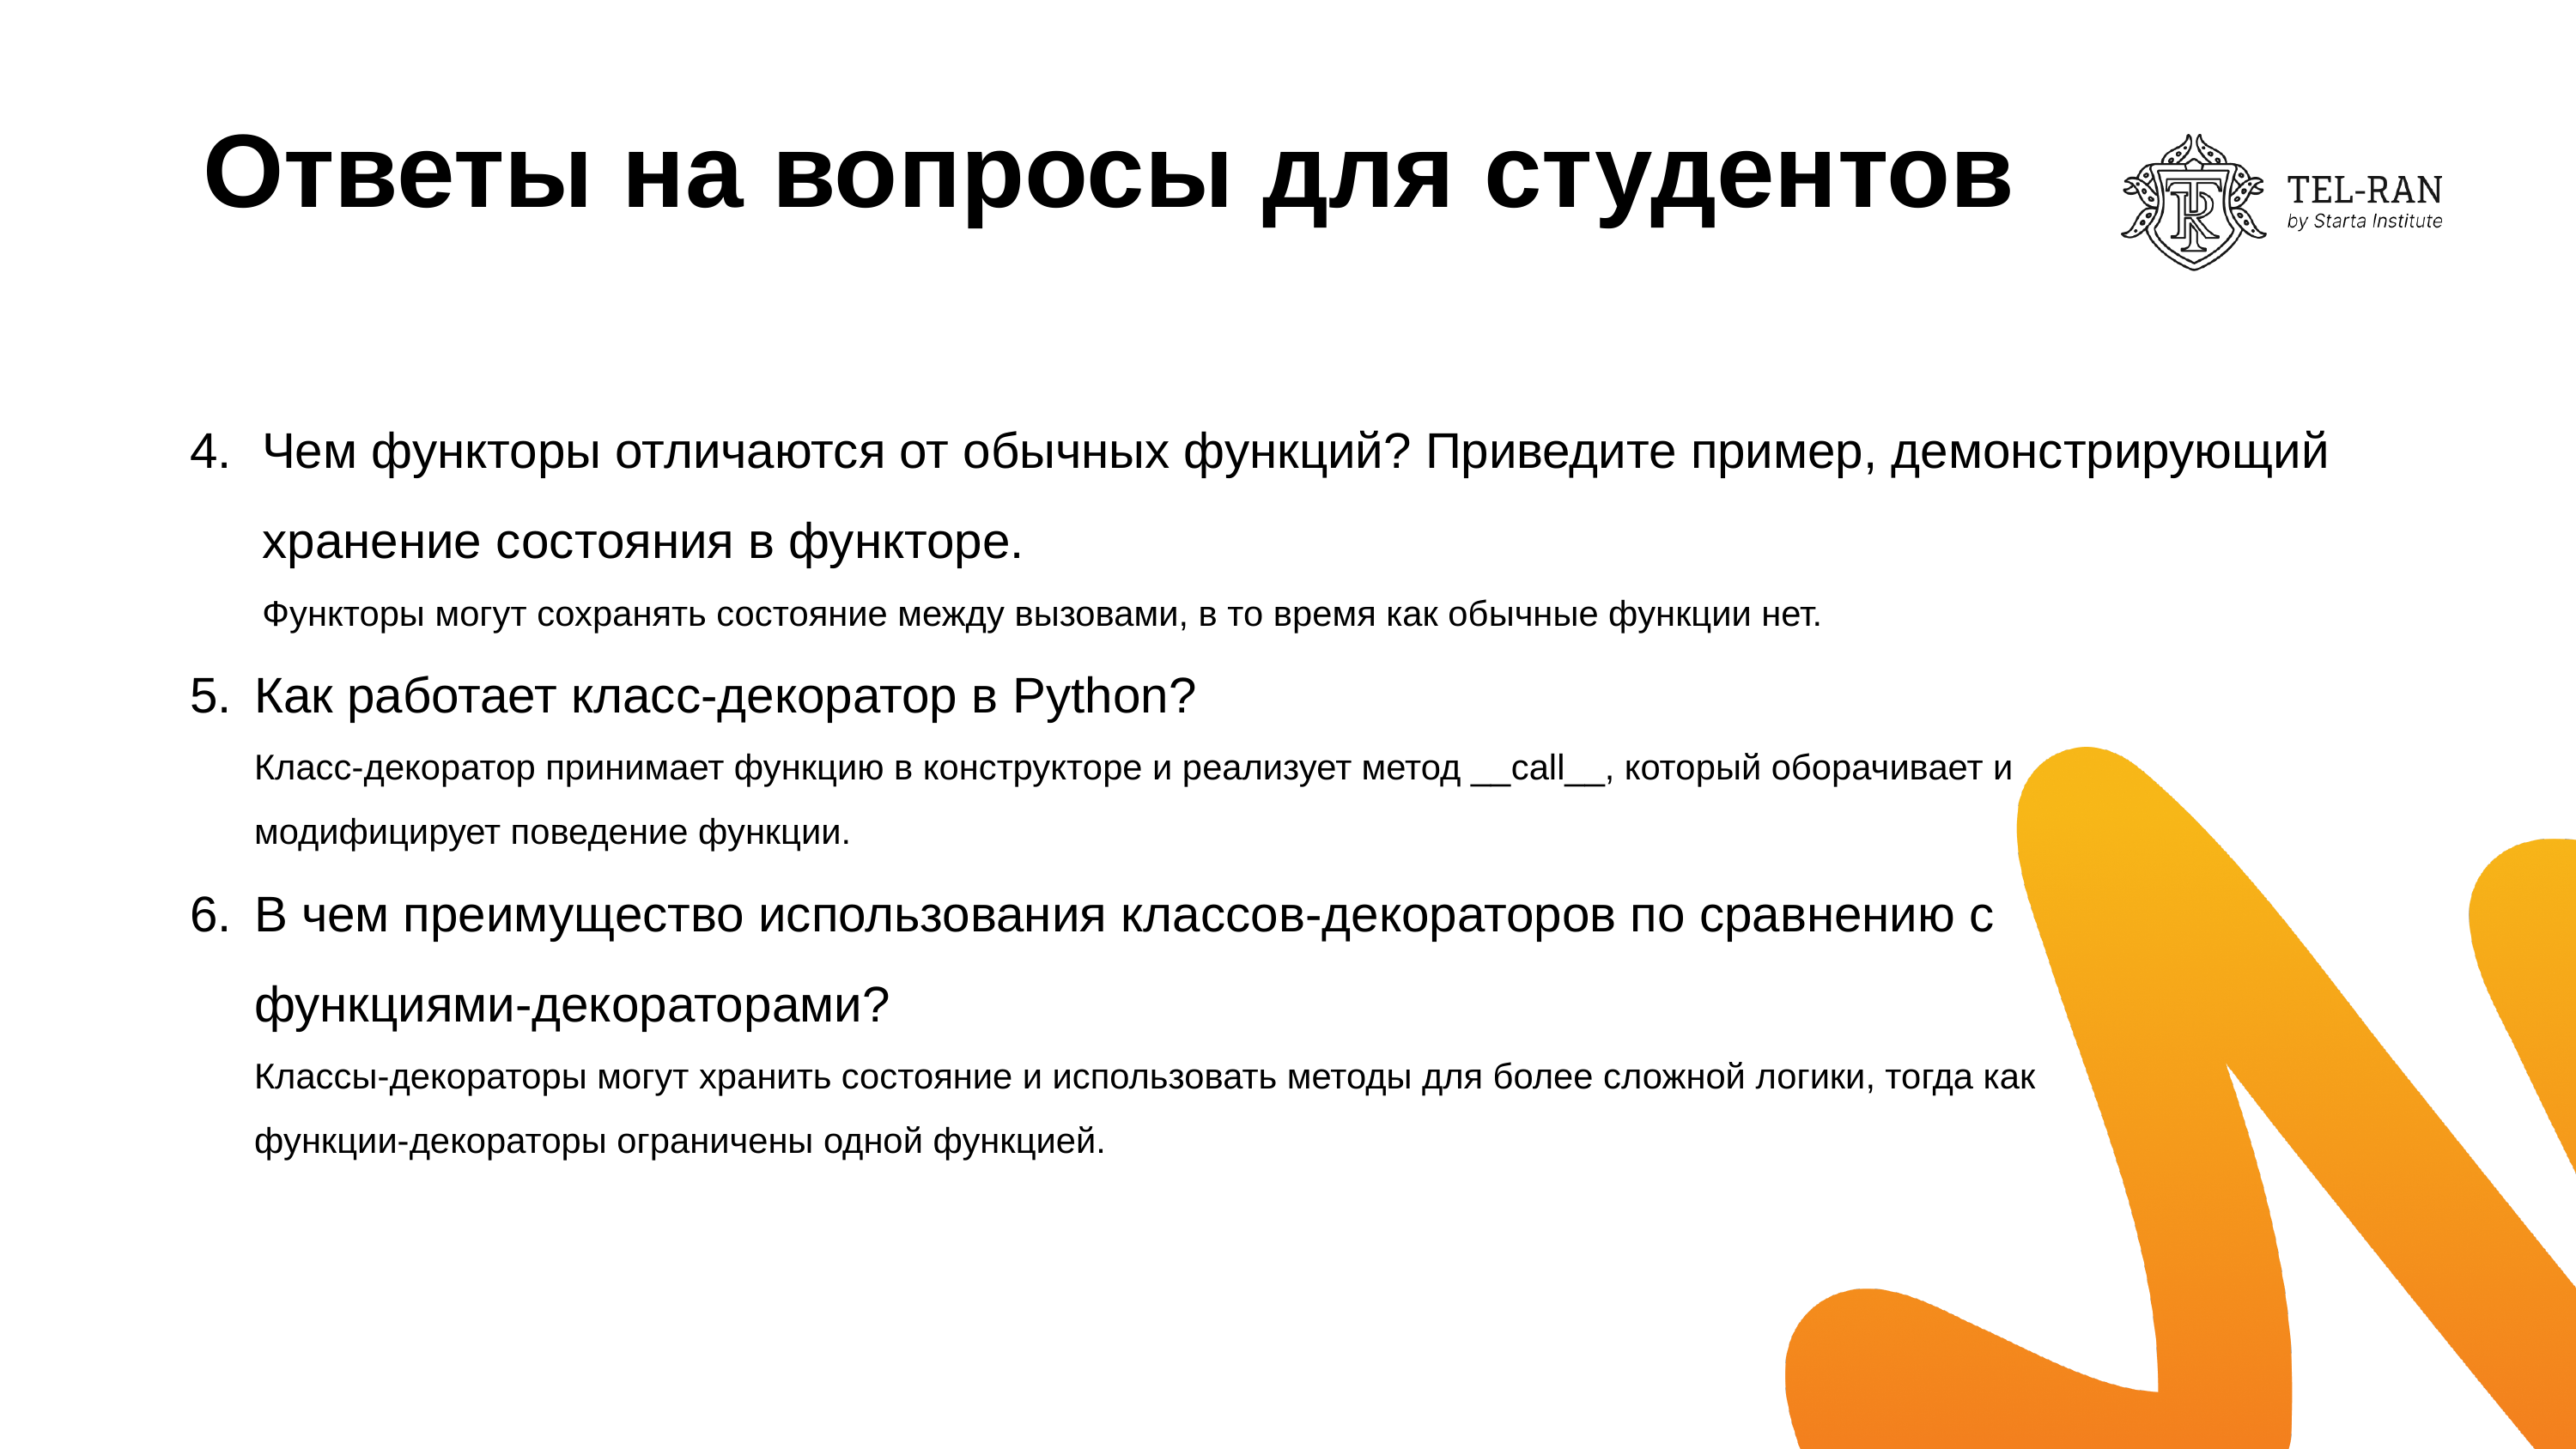

# Ответы на вопросы для студентов
Чем функторы отличаются от обычных функций? Приведите пример, демонстрирующий хранение состояния в функторе.
Функторы могут сохранять состояние между вызовами, в то время как обычные функции нет.
Как работает класс-декоратор в Python?
Класс-декоратор принимает функцию в конструкторе и реализует метод __call__, который оборачивает и
модифицирует поведение функции.
В чем преимущество использования классов-декораторов по сравнению с
функциями-декораторами?
Классы-декораторы могут хранить состояние и использовать методы для более сложной логики, тогда как
функции-декораторы ограничены одной функцией.